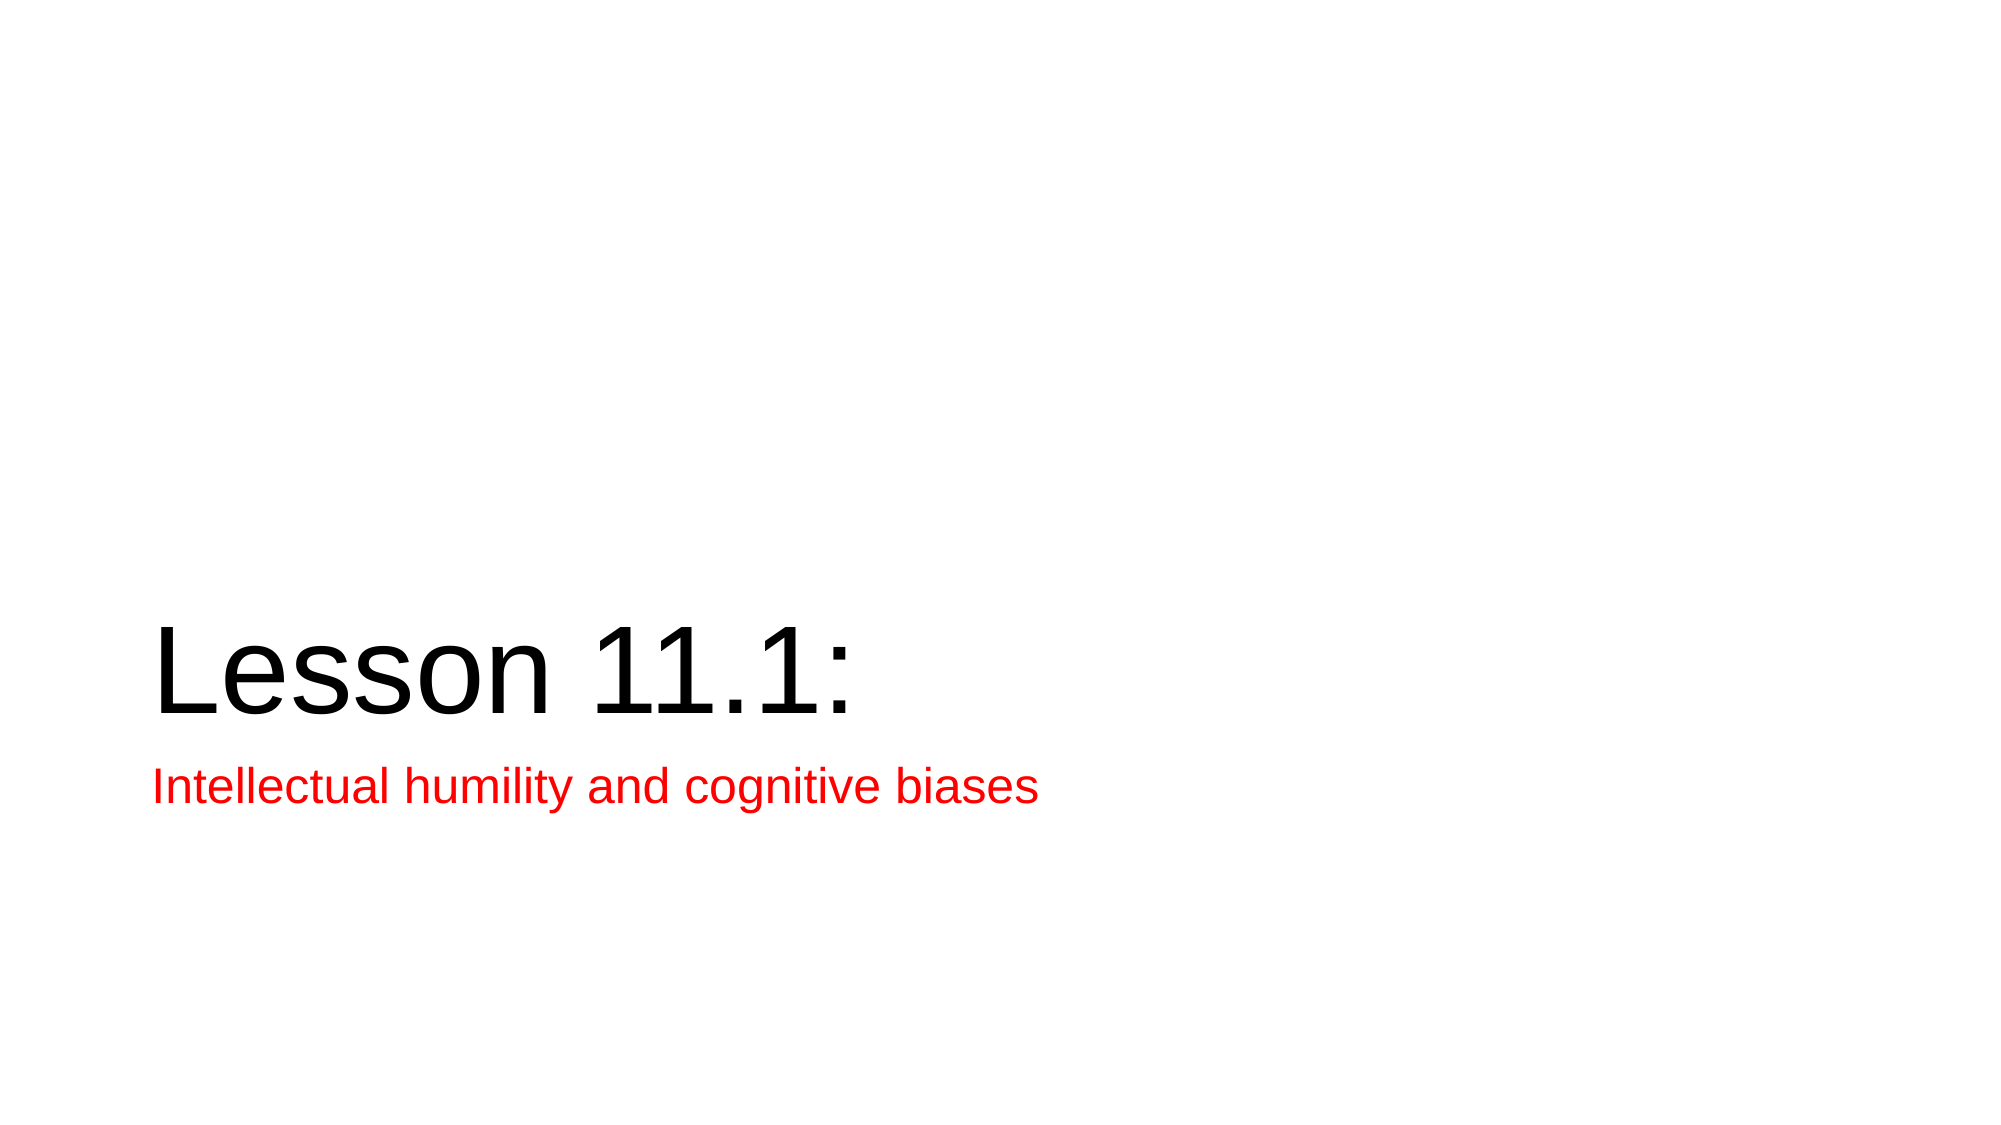

# Lesson 11.1:
Intellectual humility and cognitive biases